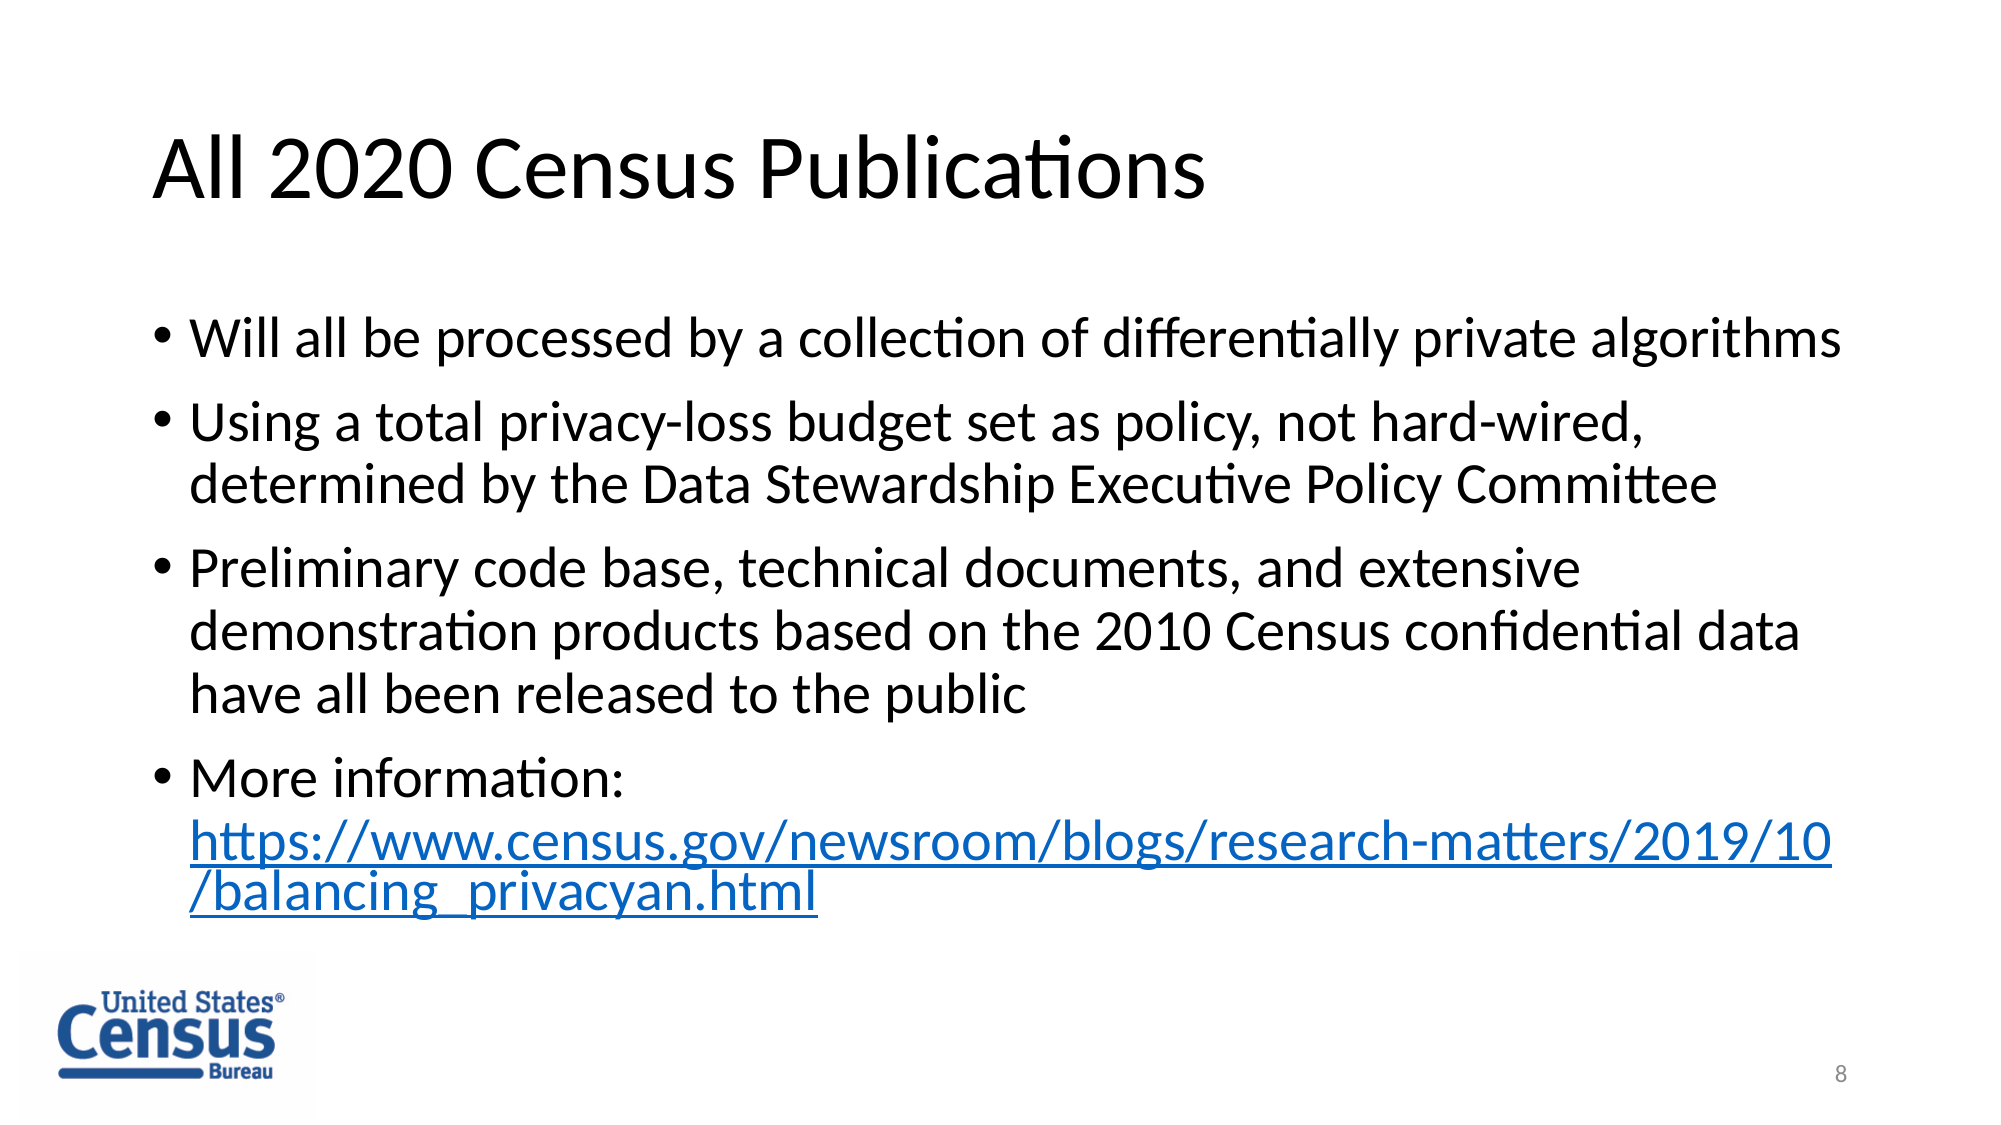

# All 2020 Census Publications
Will all be processed by a collection of differentially private algorithms
Using a total privacy-loss budget set as policy, not hard-wired, determined by the Data Stewardship Executive Policy Committee
Preliminary code base, technical documents, and extensive demonstration products based on the 2010 Census confidential data have all been released to the public
More information: https://www.census.gov/newsroom/blogs/research-matters/2019/10/balancing_privacyan.html
8